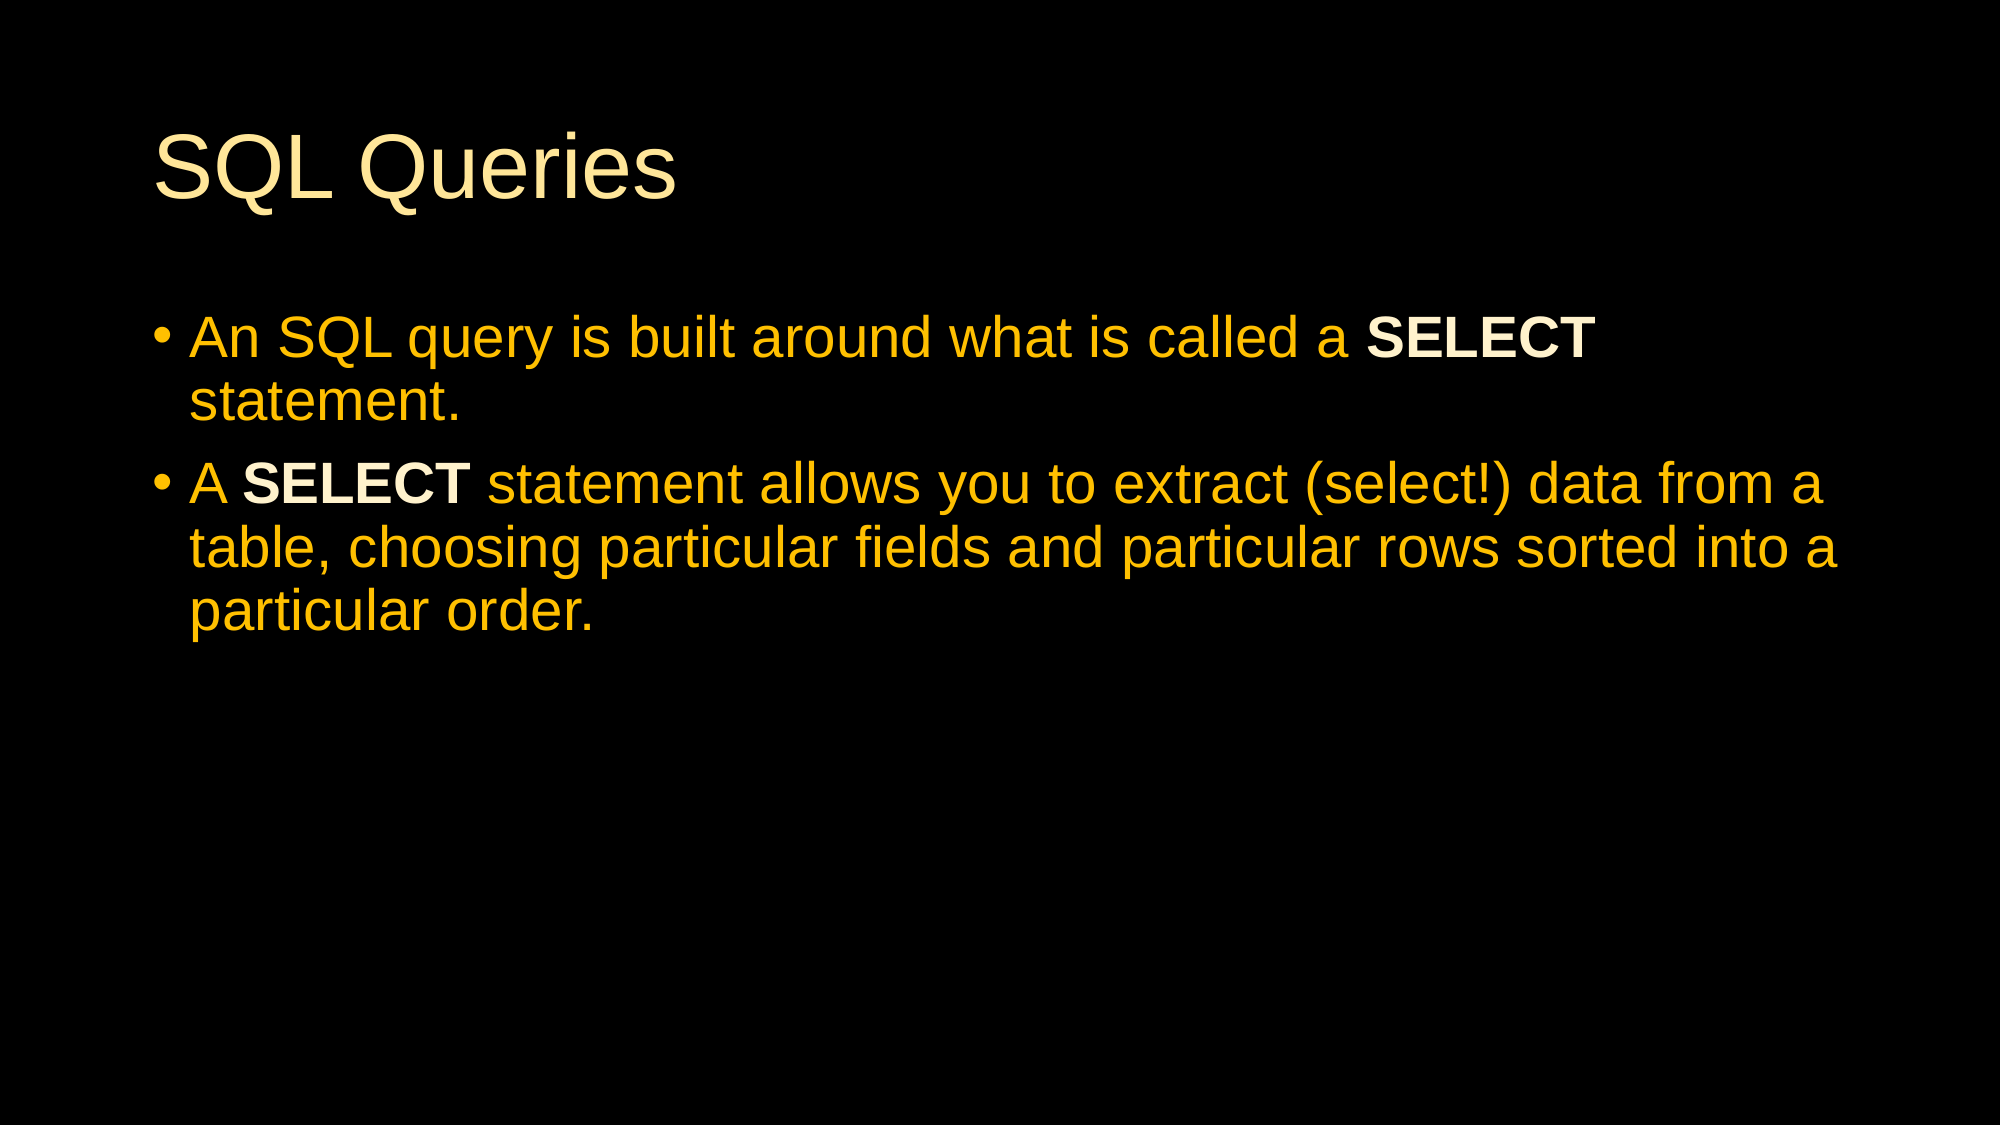

# SQL Queries
An SQL query is built around what is called a SELECT statement.
A SELECT statement allows you to extract (select!) data from a table, choosing particular fields and particular rows sorted into a particular order.